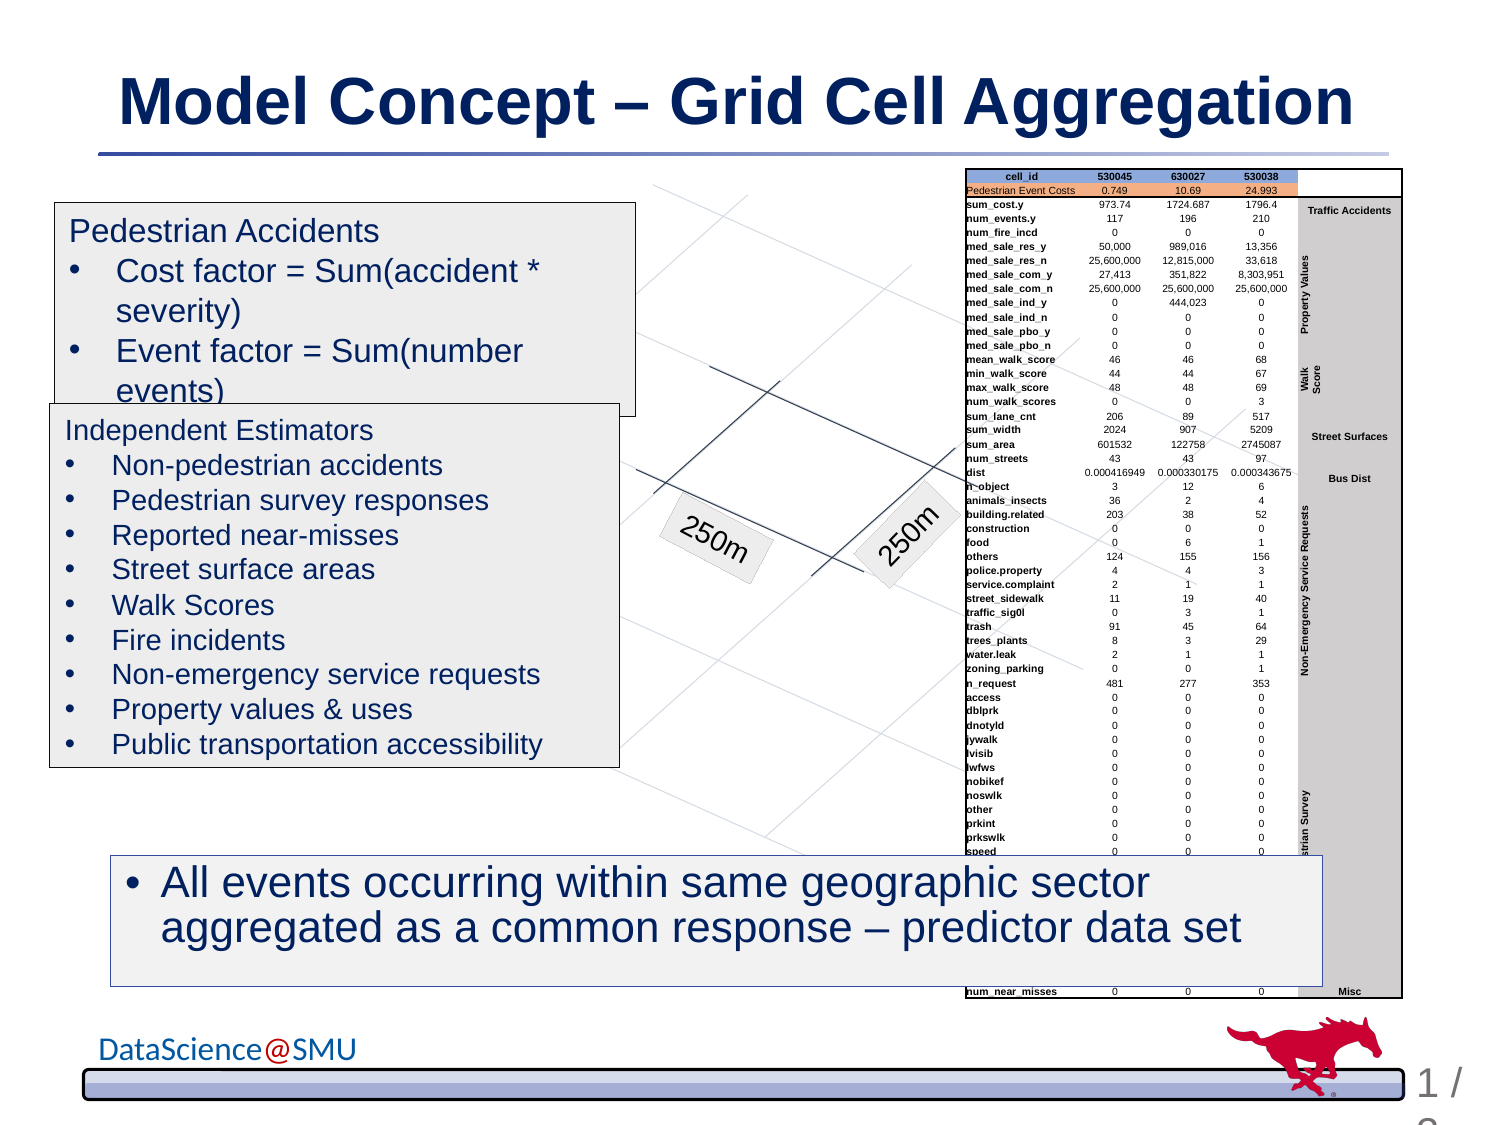

# Model Concept – Grid Cell Aggregation
| cell\_id | 530045 | 630027 | 530038 |  |
| --- | --- | --- | --- | --- |
| Pedestrian Event Costs | 0.749 | 10.69 | 24.993 |  |
| sum\_cost.y | 973.74 | 1724.687 | 1796.4 | Traffic Accidents |
| num\_events.y | 117 | 196 | 210 |  |
| num\_fire\_incd | 0 | 0 | 0 |  |
| med\_sale\_res\_y | 50,000 | 989,016 | 13,356 | Property Values |
| med\_sale\_res\_n | 25,600,000 | 12,815,000 | 33,618 |  |
| med\_sale\_com\_y | 27,413 | 351,822 | 8,303,951 |  |
| med\_sale\_com\_n | 25,600,000 | 25,600,000 | 25,600,000 |  |
| med\_sale\_ind\_y | 0 | 444,023 | 0 |  |
| med\_sale\_ind\_n | 0 | 0 | 0 |  |
| med\_sale\_pbo\_y | 0 | 0 | 0 |  |
| med\_sale\_pbo\_n | 0 | 0 | 0 |  |
| mean\_walk\_score | 46 | 46 | 68 | Walk Score |
| min\_walk\_score | 44 | 44 | 67 |  |
| max\_walk\_score | 48 | 48 | 69 |  |
| num\_walk\_scores | 0 | 0 | 3 |  |
| sum\_lane\_cnt | 206 | 89 | 517 | Street Surfaces |
| sum\_width | 2024 | 907 | 5209 |  |
| sum\_area | 601532 | 122758 | 2745087 |  |
| num\_streets | 43 | 43 | 97 |  |
| dist | 0.000416949 | 0.000330175 | 0.000343675 | Bus Dist |
| n\_object | 3 | 12 | 6 |  |
| animals\_insects | 36 | 2 | 4 | Non-Emergency Service Requests |
| building.related | 203 | 38 | 52 |  |
| construction | 0 | 0 | 0 |  |
| food | 0 | 6 | 1 |  |
| others | 124 | 155 | 156 |  |
| police.property | 4 | 4 | 3 |  |
| service.complaint | 2 | 1 | 1 |  |
| street\_sidewalk | 11 | 19 | 40 |  |
| traffic\_sig0l | 0 | 3 | 1 |  |
| trash | 91 | 45 | 64 |  |
| trees\_plants | 8 | 3 | 29 |  |
| water.leak | 2 | 1 | 1 |  |
| zoning\_parking | 0 | 0 | 1 |  |
| n\_request | 481 | 277 | 353 |  |
| access | 0 | 0 | 0 | Pedestrian Survey |
| dblprk | 0 | 0 | 0 |  |
| dnotyld | 0 | 0 | 0 |  |
| jywalk | 0 | 0 | 0 |  |
| lvisib | 0 | 0 | 0 |  |
| lwfws | 0 | 0 | 0 |  |
| nobikef | 0 | 0 | 0 |  |
| noswlk | 0 | 0 | 0 |  |
| other | 0 | 0 | 0 |  |
| prkint | 0 | 0 | 0 |  |
| prkswlk | 0 | 0 | 0 |  |
| speed | 0 | 0 | 0 |  |
| vrrlss | 0 | 0 | 0 |  |
| wlksig | 0 | 0 | 0 |  |
| xwalk | 0 | 0 | 0 |  |
| assist | 0 | 0 | 0 |  |
| bikes | 0 | 0 | 0 |  |
| drives | 0 | 0 | 0 |  |
| other.1 | 0 | 0 | 0 |  |
| walks | 0 | 0 | 0 |  |
| n\_rqst | 0 | 0 | 0 |  |
| num\_near\_misses | 0 | 0 | 0 | Misc |
Pedestrian Accidents
Cost factor = Sum(accident * severity)
Event factor = Sum(number events)
Independent Estimators
Non-pedestrian accidents
Pedestrian survey responses
Reported near-misses
Street surface areas
Walk Scores
Fire incidents
Non-emergency service requests
Property values & uses
Public transportation accessibility
250m
250m
All events occurring within same geographic sector aggregated as a common response – predictor data set
1 / 2